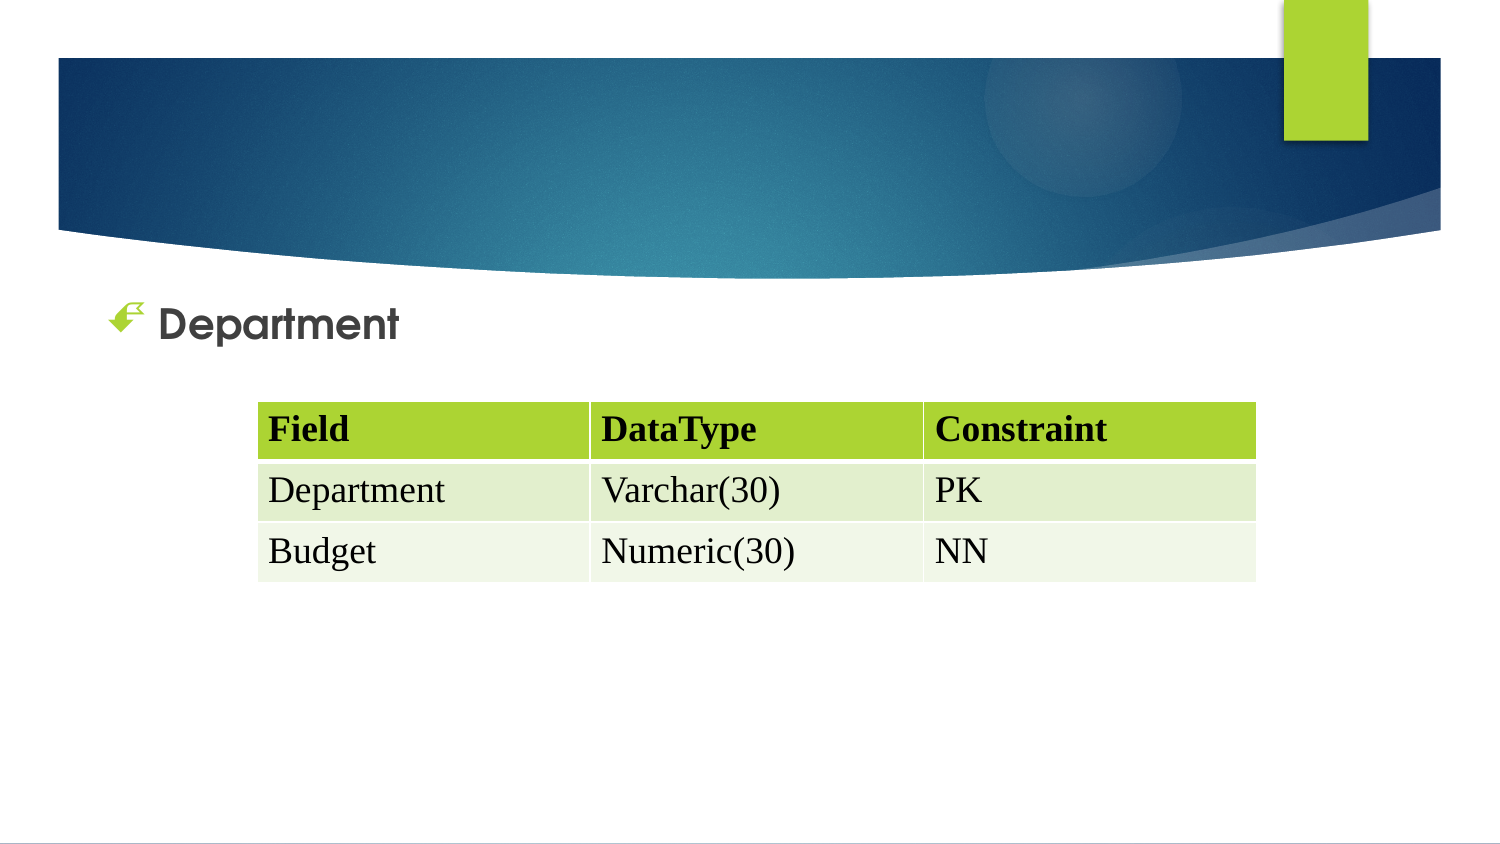

#
Department
| Field | DataType | Constraint |
| --- | --- | --- |
| Department | Varchar(30) | PK |
| Budget | Numeric(30) | NN |